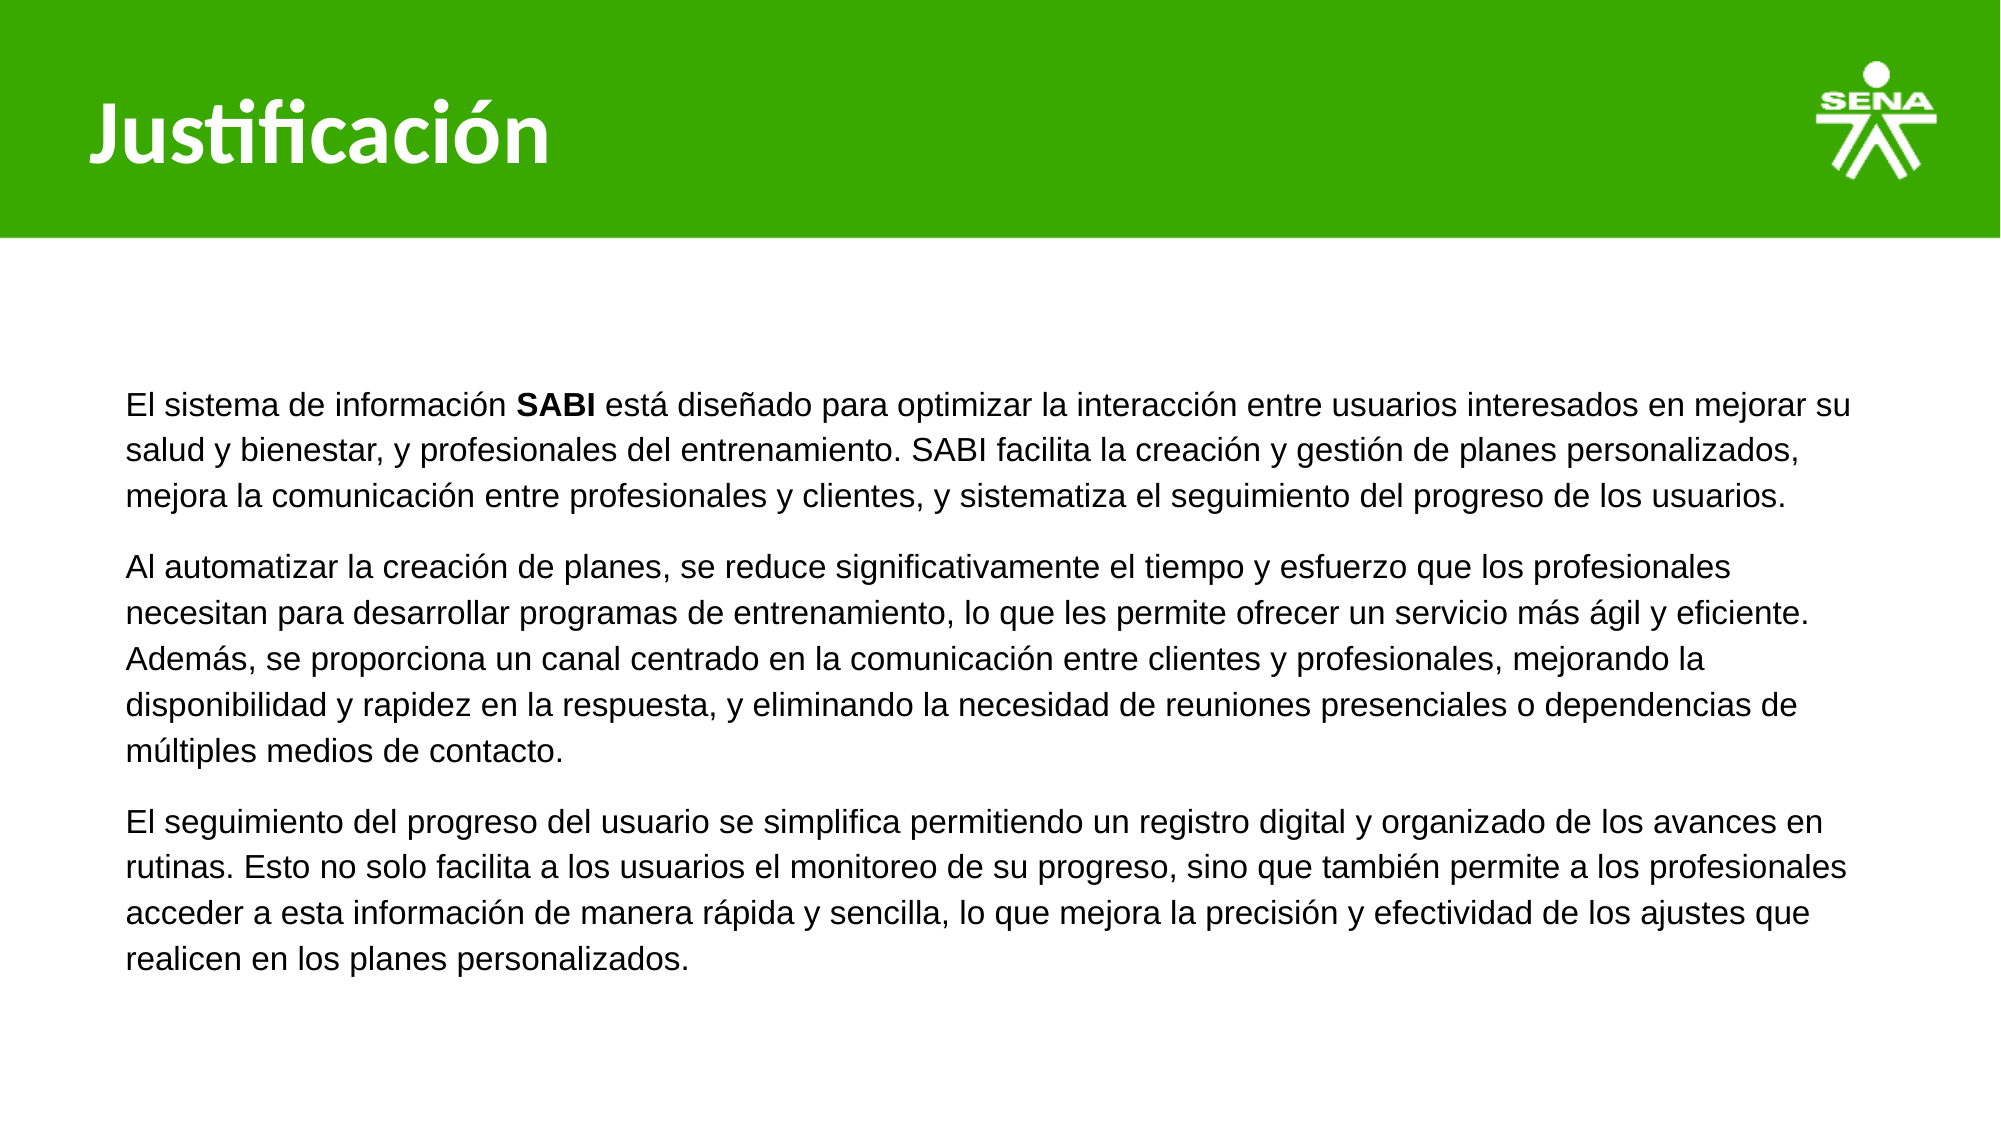

# Justificación
El sistema de información SABI está diseñado para optimizar la interacción entre usuarios interesados en mejorar su salud y bienestar, y profesionales del entrenamiento. SABI facilita la creación y gestión de planes personalizados, mejora la comunicación entre profesionales y clientes, y sistematiza el seguimiento del progreso de los usuarios.
Al automatizar la creación de planes, se reduce significativamente el tiempo y esfuerzo que los profesionales necesitan para desarrollar programas de entrenamiento, lo que les permite ofrecer un servicio más ágil y eficiente. Además, se proporciona un canal centrado en la comunicación entre clientes y profesionales, mejorando la disponibilidad y rapidez en la respuesta, y eliminando la necesidad de reuniones presenciales o dependencias de múltiples medios de contacto.
El seguimiento del progreso del usuario se simplifica permitiendo un registro digital y organizado de los avances en rutinas. Esto no solo facilita a los usuarios el monitoreo de su progreso, sino que también permite a los profesionales acceder a esta información de manera rápida y sencilla, lo que mejora la precisión y efectividad de los ajustes que realicen en los planes personalizados.